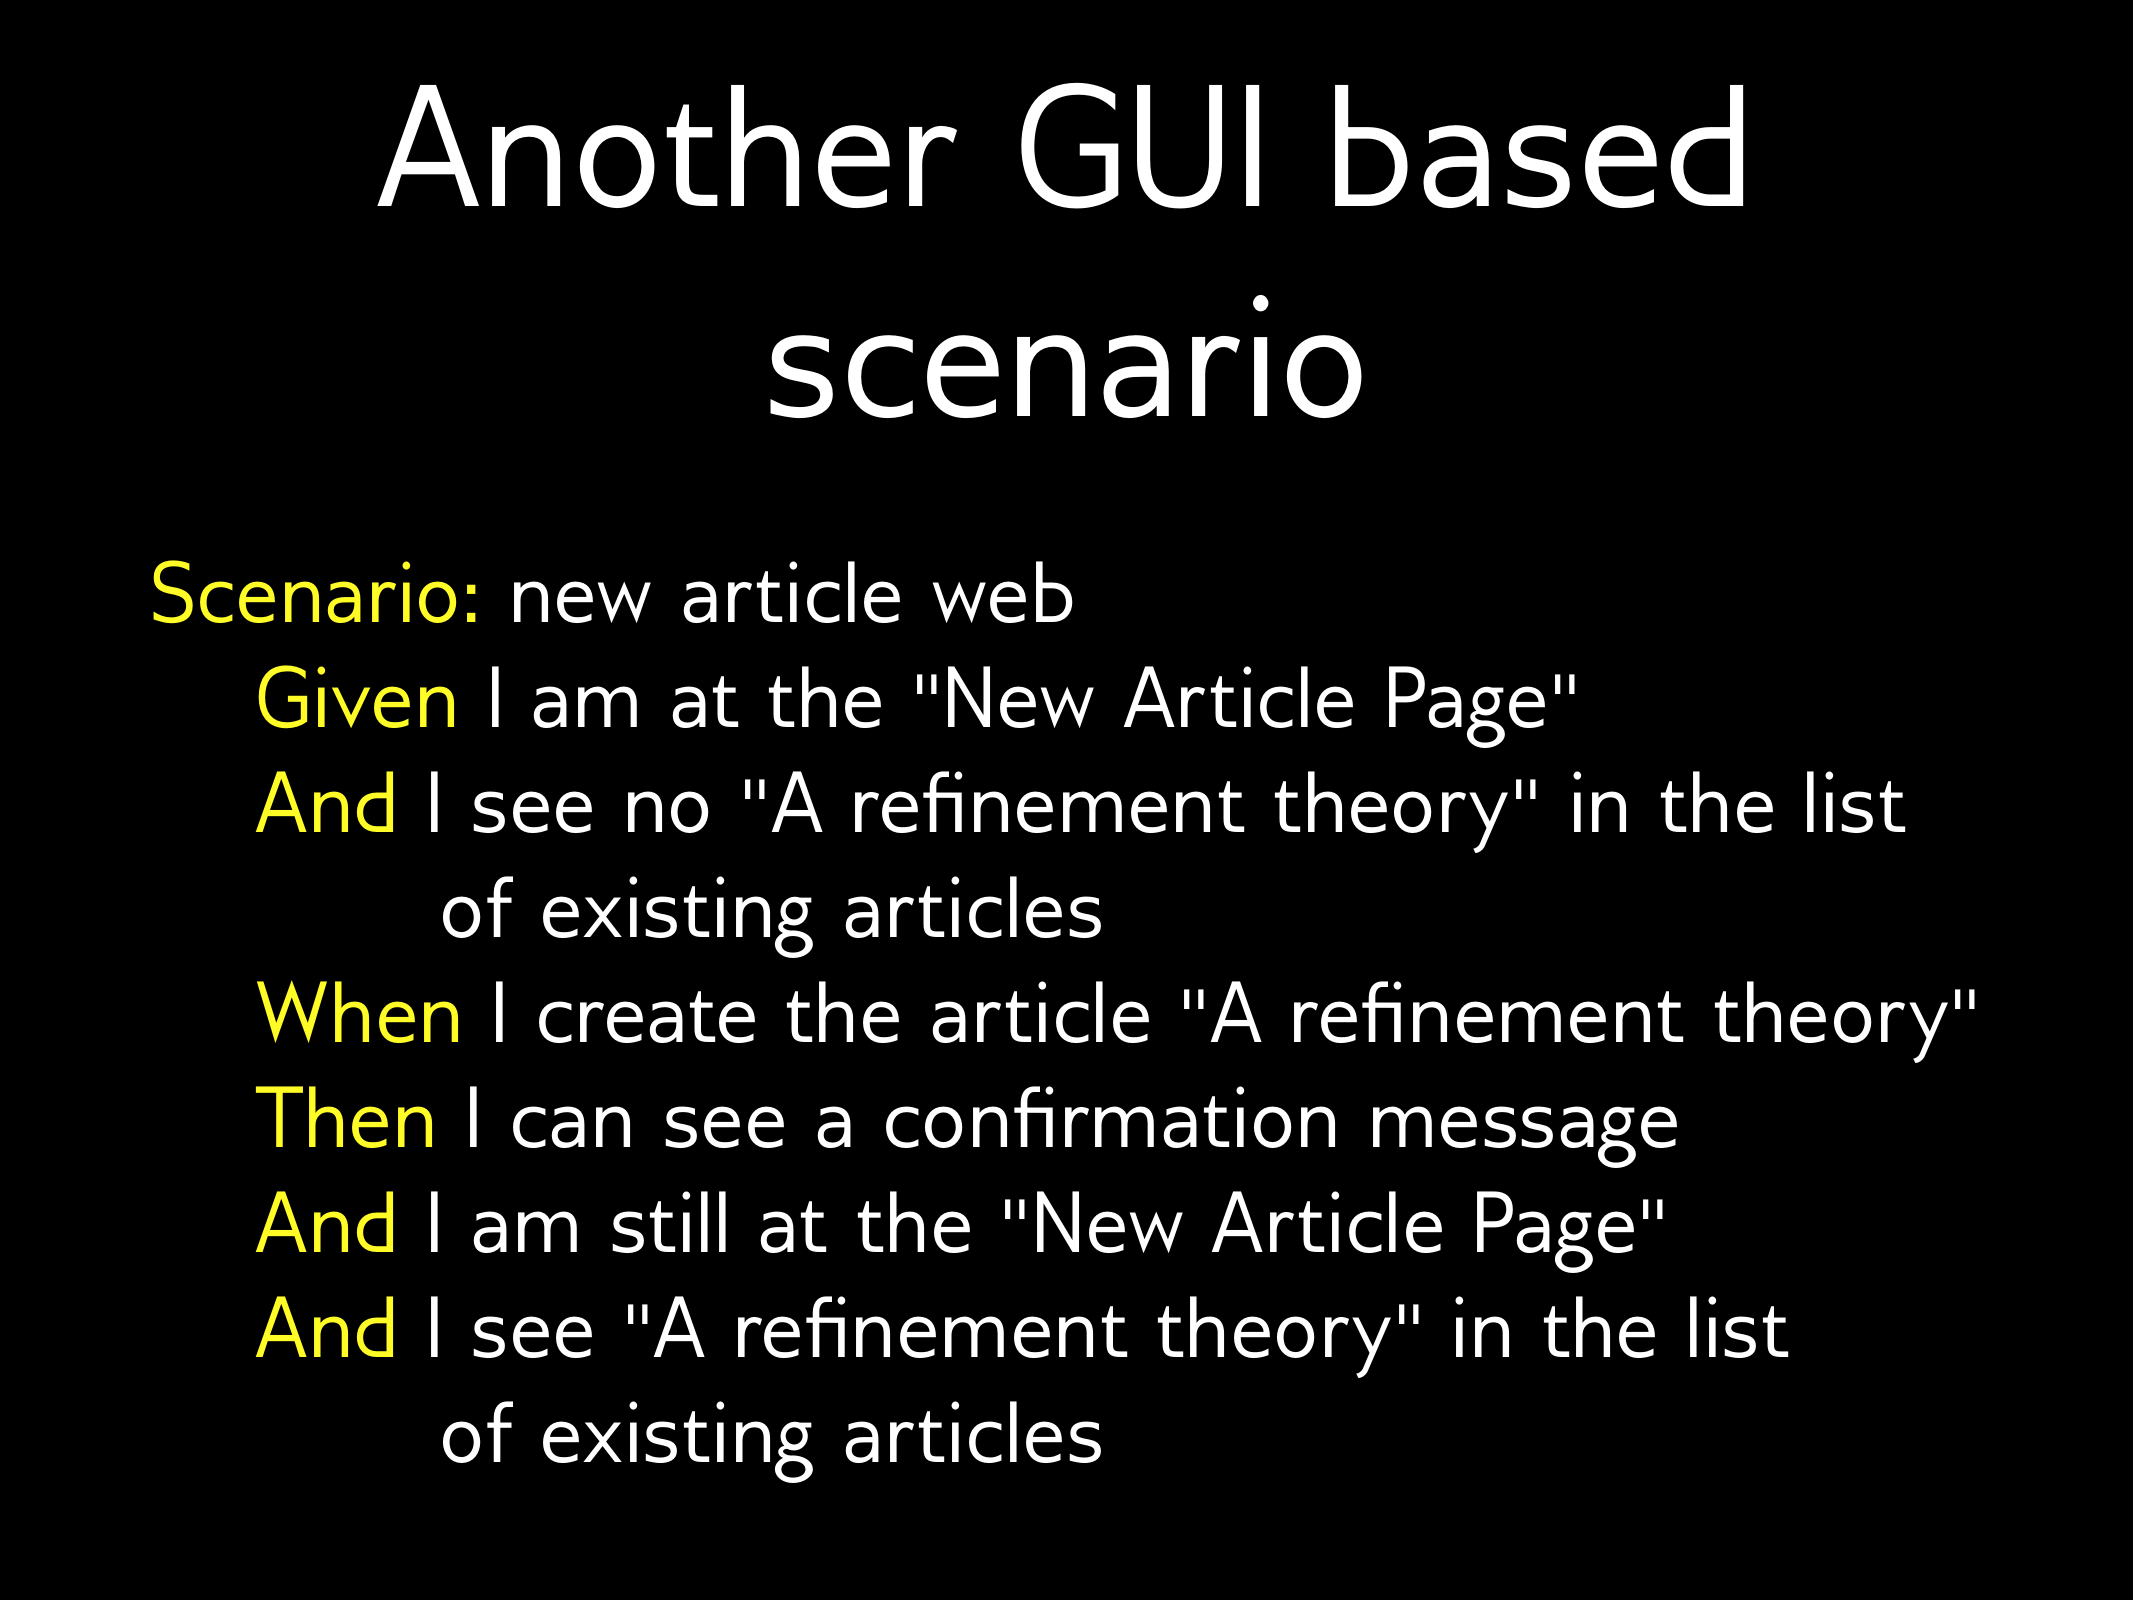

# Another GUI based scenario
Scenario: new article web
    Given I am at the "New Article Page"
    And I see no "A refinement theory" in the list
           of existing articles
    When I create the article "A refinement theory"
    Then I can see a confirmation message
    And I am still at the "New Article Page"
    And I see "A refinement theory" in the list
           of existing articles